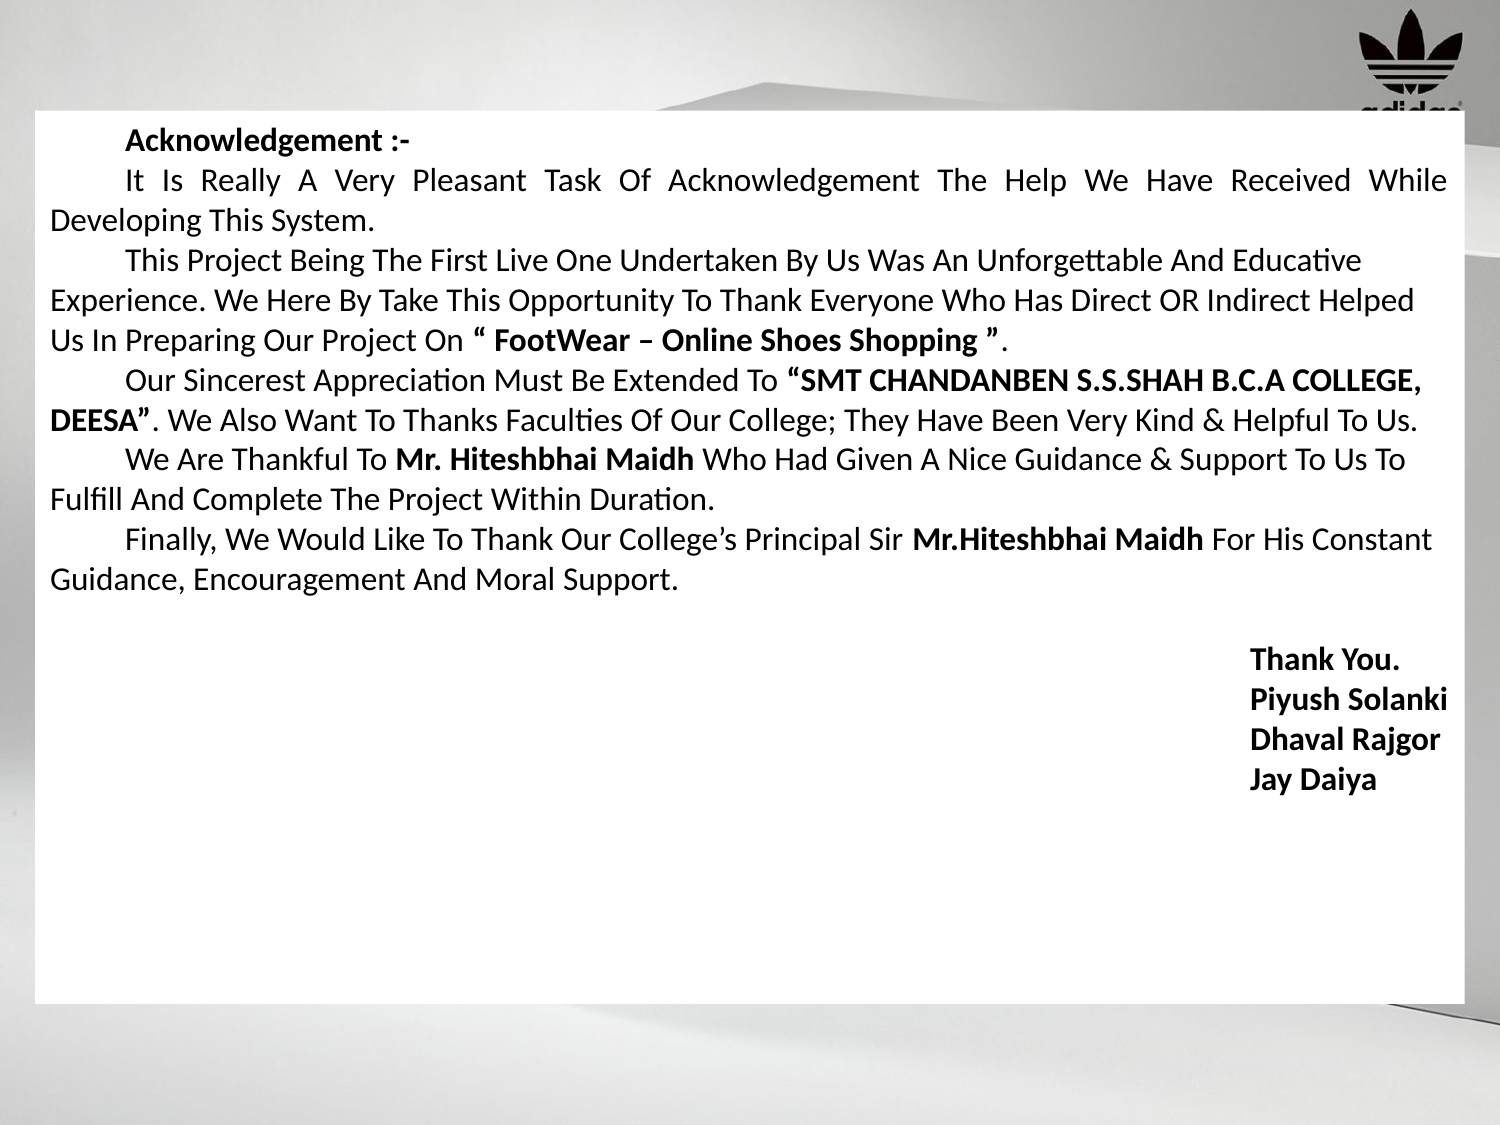

Acknowledgement :-
It Is Really A Very Pleasant Task Of Acknowledgement The Help We Have Received While Developing This System.
This Project Being The First Live One Undertaken By Us Was An Unforgettable And Educative Experience. We Here By Take This Opportunity To Thank Everyone Who Has Direct OR Indirect Helped Us In Preparing Our Project On “ FootWear – Online Shoes Shopping ”.
Our Sincerest Appreciation Must Be Extended To “SMT CHANDANBEN S.S.SHAH B.C.A COLLEGE, DEESA”. We Also Want To Thanks Faculties Of Our College; They Have Been Very Kind & Helpful To Us.
We Are Thankful To Mr. Hiteshbhai Maidh Who Had Given A Nice Guidance & Support To Us To Fulfill And Complete The Project Within Duration.
Finally, We Would Like To Thank Our College’s Principal Sir Mr.Hiteshbhai Maidh For His Constant Guidance, Encouragement And Moral Support.

 				Thank You.
				Piyush Solanki
				Dhaval Rajgor
				Jay Daiya